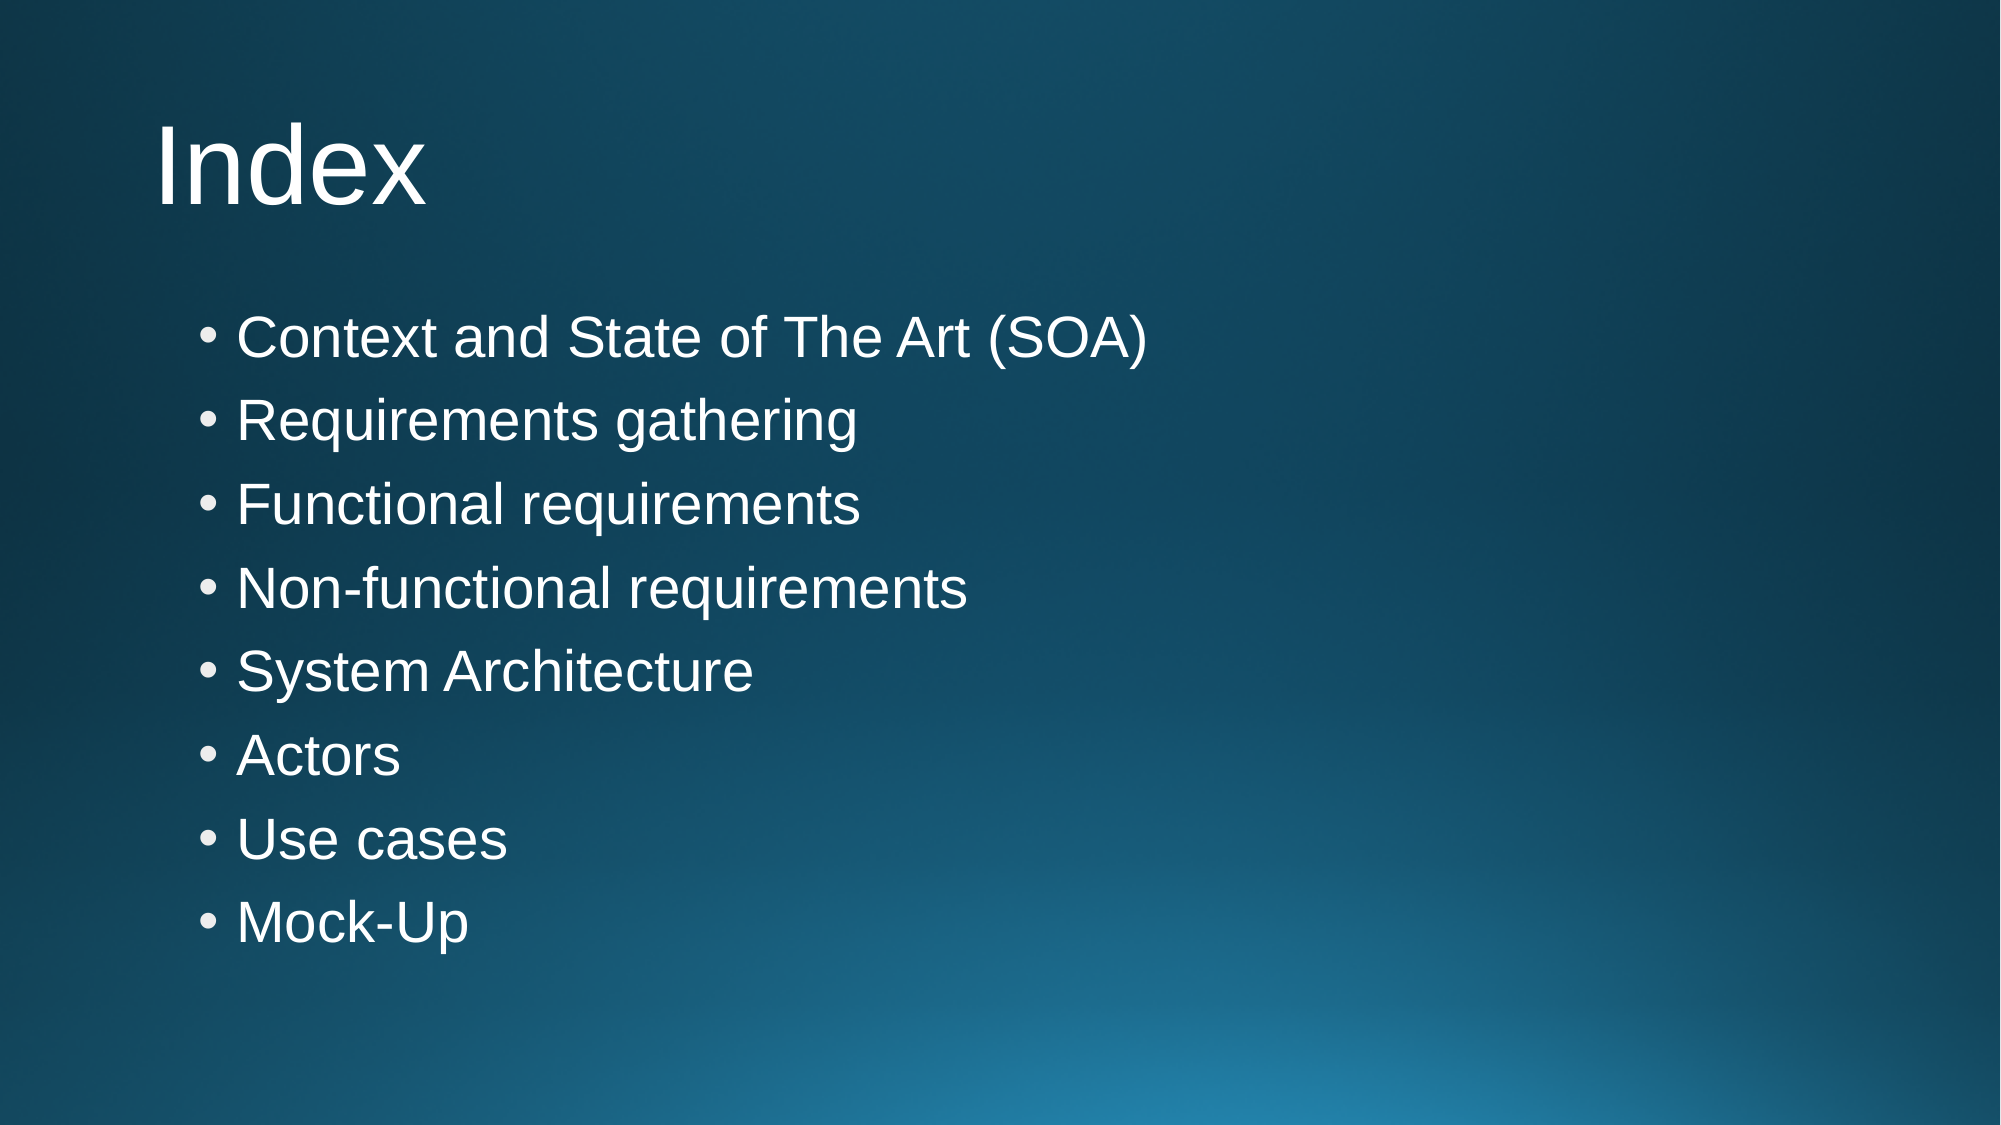

# Index
Context and State of The Art (SOA)
Requirements gathering
Functional requirements
Non-functional requirements
System Architecture
Actors
Use cases
Mock-Up